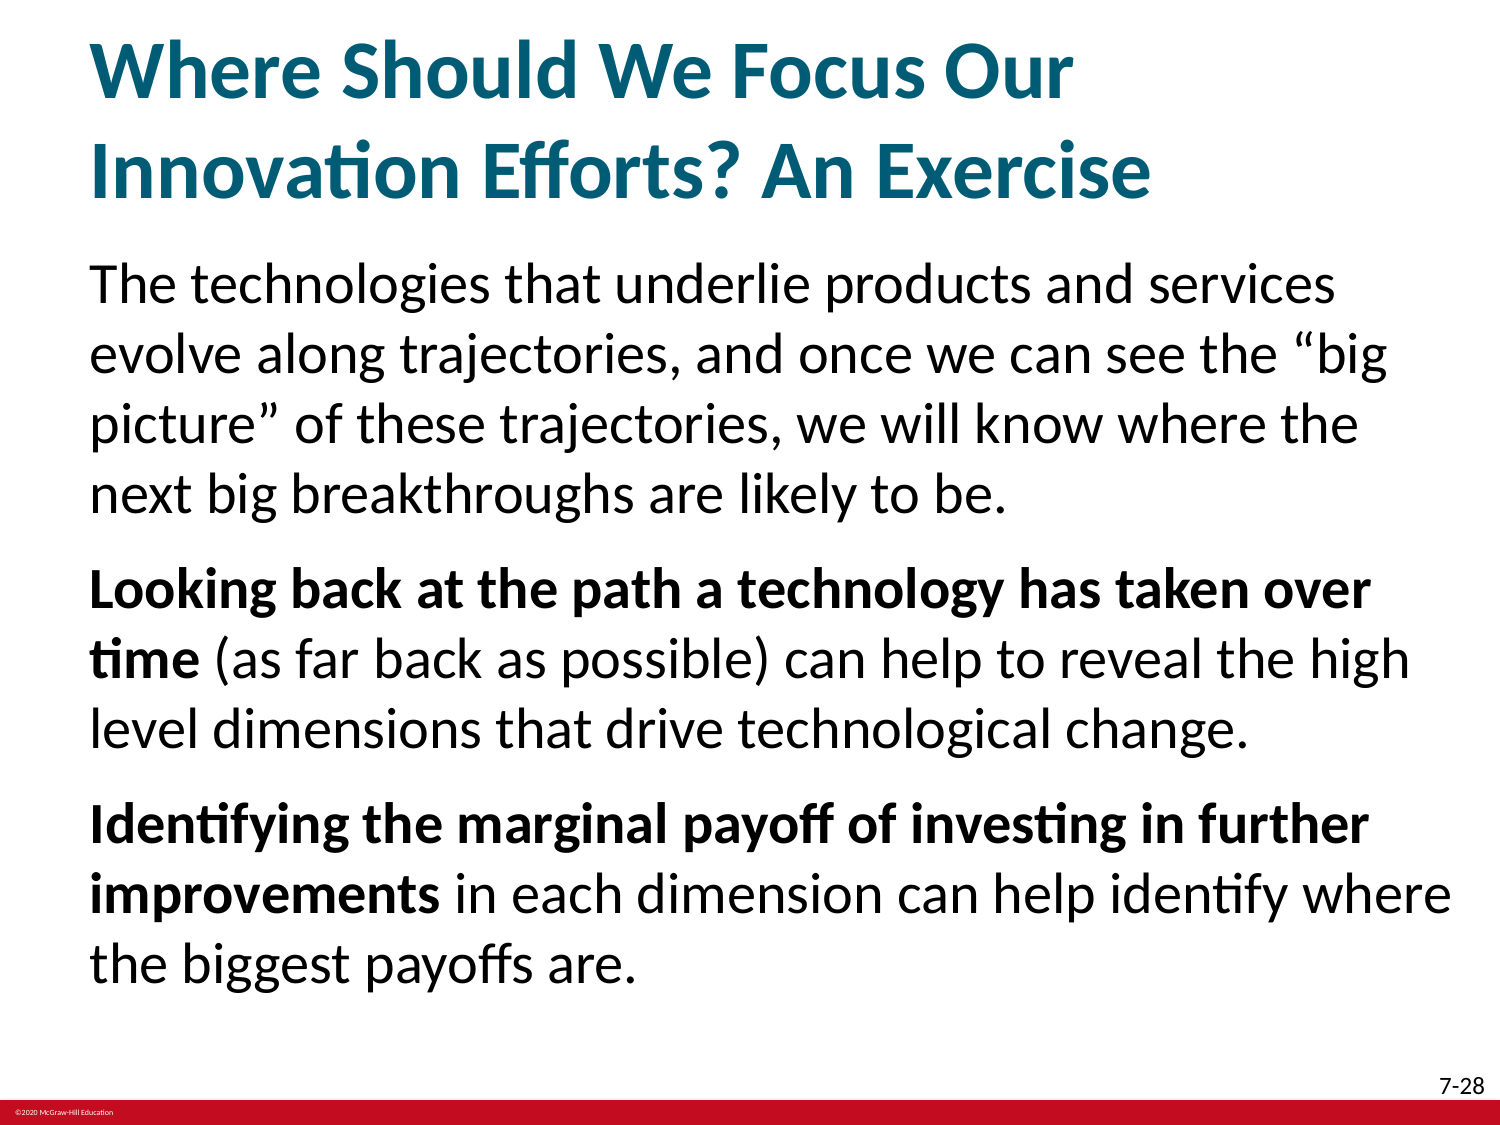

# Where Should We Focus Our Innovation Efforts? An Exercise
The technologies that underlie products and services evolve along trajectories, and once we can see the “big picture” of these trajectories, we will know where the next big breakthroughs are likely to be.
Looking back at the path a technology has taken over time (as far back as possible) can help to reveal the high level dimensions that drive technological change.
Identifying the marginal payoff of investing in further improvements in each dimension can help identify where the biggest payoffs are.